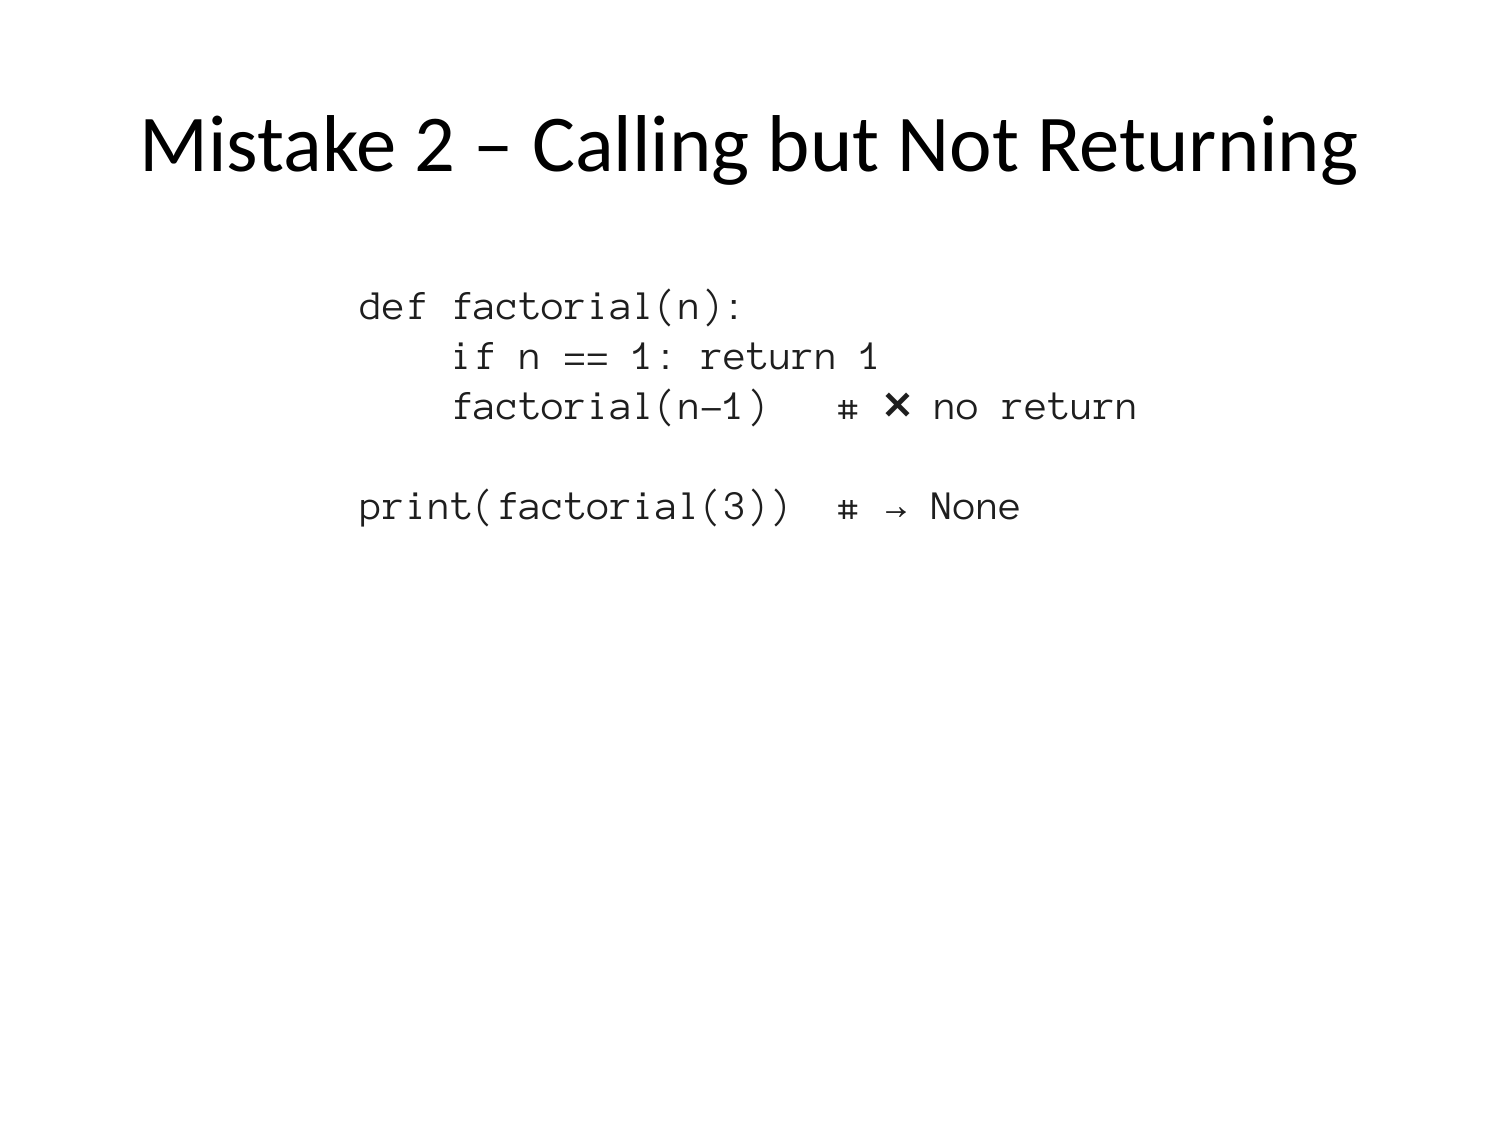

# Mistake 2 – Calling but Not Returning

def factorial(n):
    if n == 1: return 1
    factorial(n-1)   # ❌ no return
print(factorial(3))  # → None